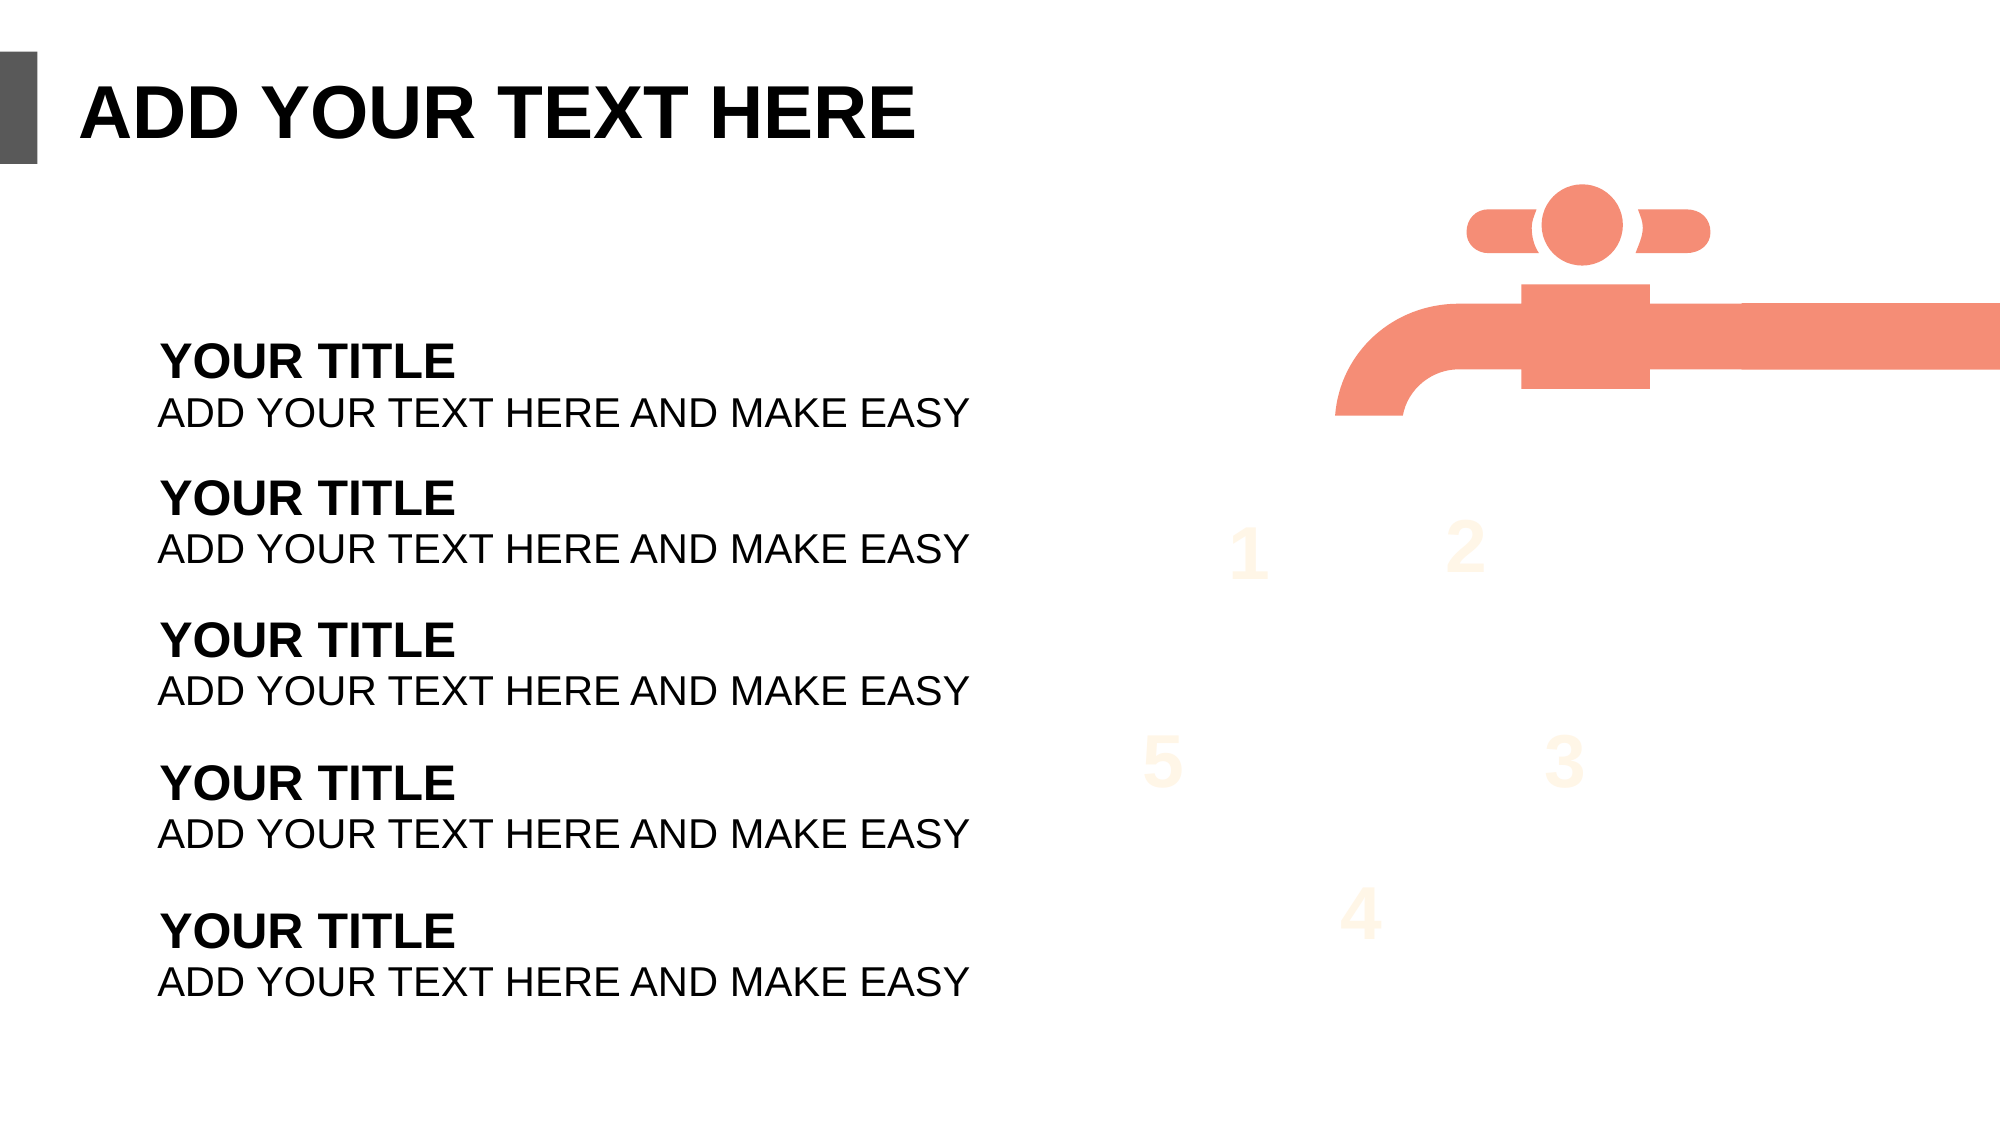

ADD YOUR TEXT HERE

YOUR TITLE
ADD YOUR TEXT HERE AND MAKE EASY
YOUR TITLE
ADD YOUR TEXT HERE AND MAKE EASY
2
1
YOUR TITLE
ADD YOUR TEXT HERE AND MAKE EASY
5
3
YOUR TITLE
ADD YOUR TEXT HERE AND MAKE EASY
4
YOUR TITLE
ADD YOUR TEXT HERE AND MAKE EASY